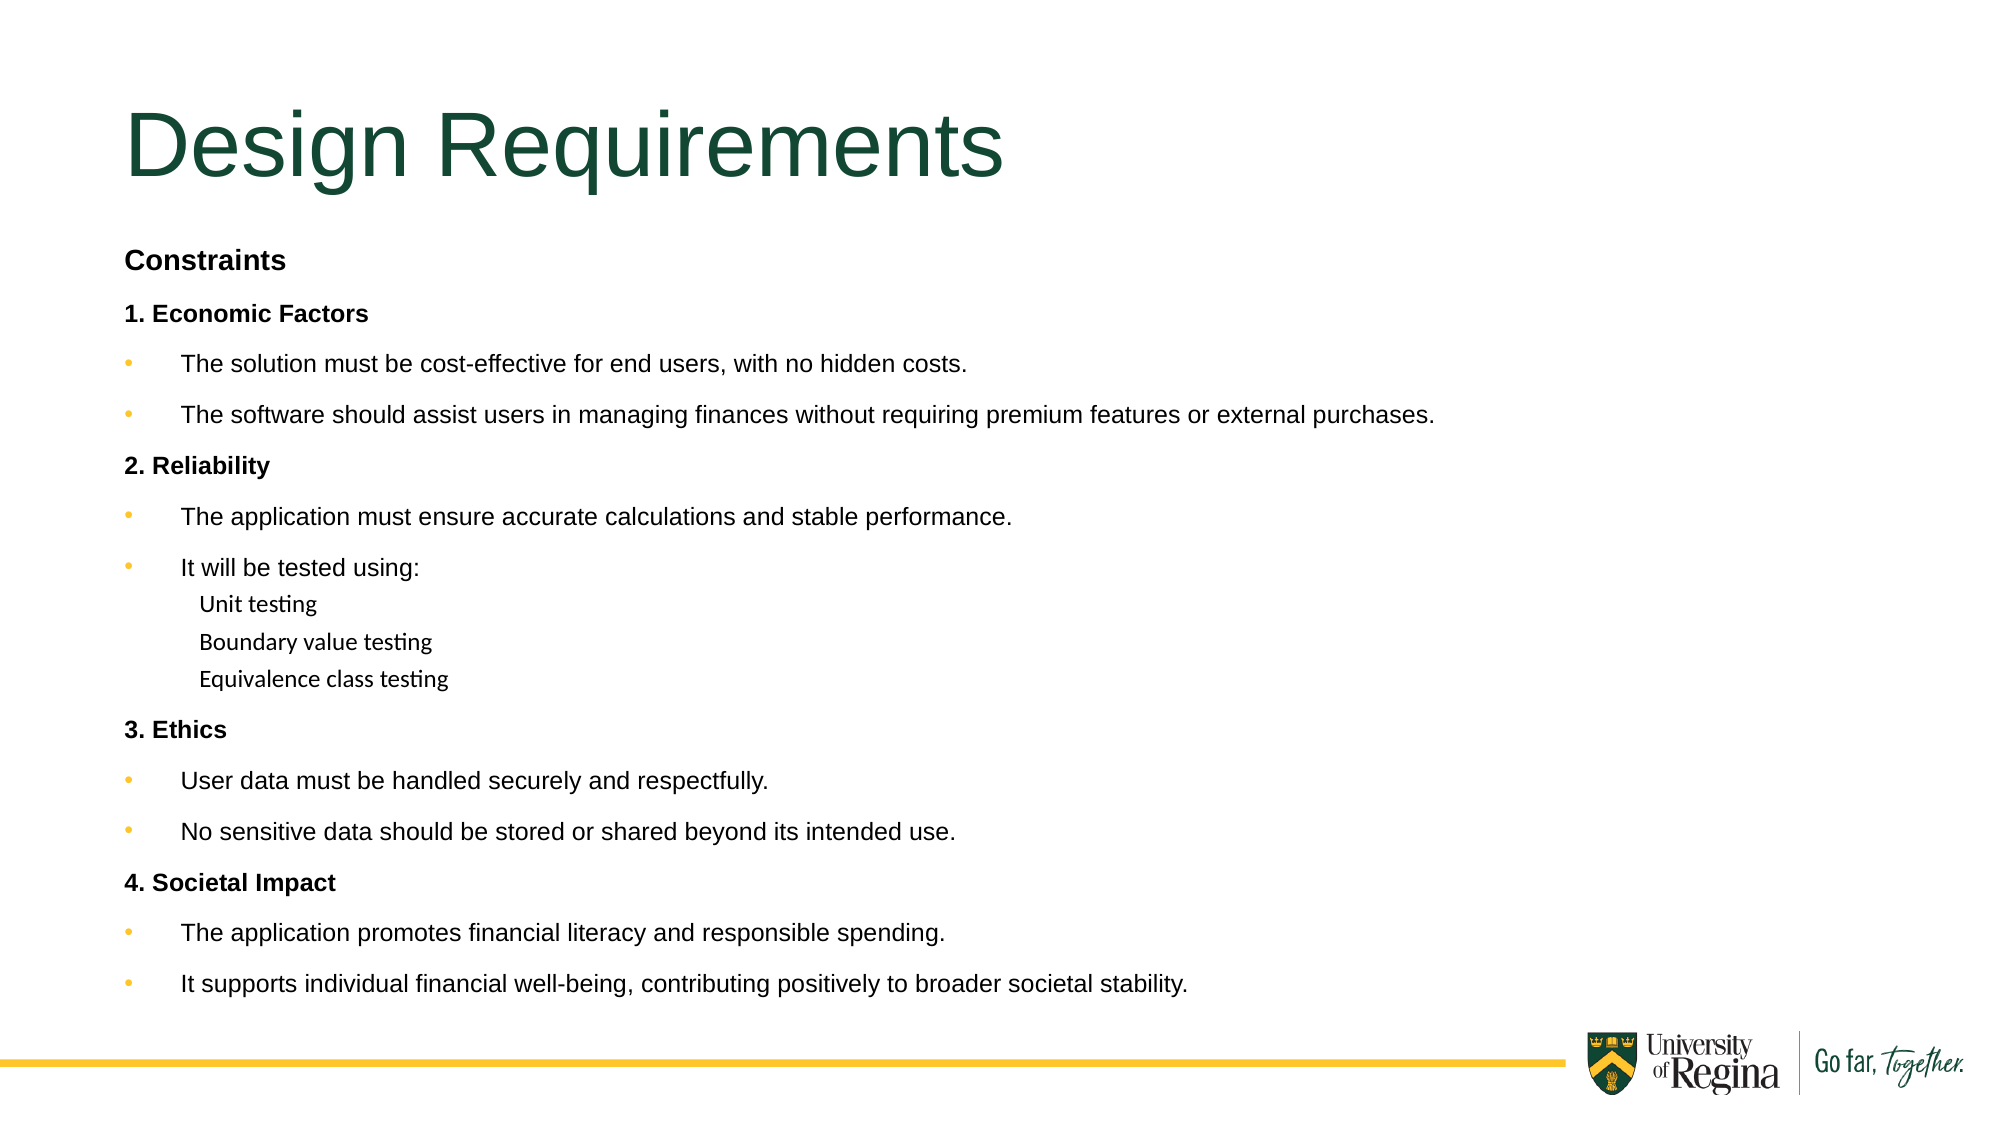

Design Requirements
Constraints
1. Economic Factors
The solution must be cost-effective for end users, with no hidden costs.
The software should assist users in managing finances without requiring premium features or external purchases.
2. Reliability
The application must ensure accurate calculations and stable performance.
It will be tested using:
Unit testing
Boundary value testing
Equivalence class testing
3. Ethics
User data must be handled securely and respectfully.
No sensitive data should be stored or shared beyond its intended use.
4. Societal Impact
The application promotes financial literacy and responsible spending.
It supports individual financial well-being, contributing positively to broader societal stability.